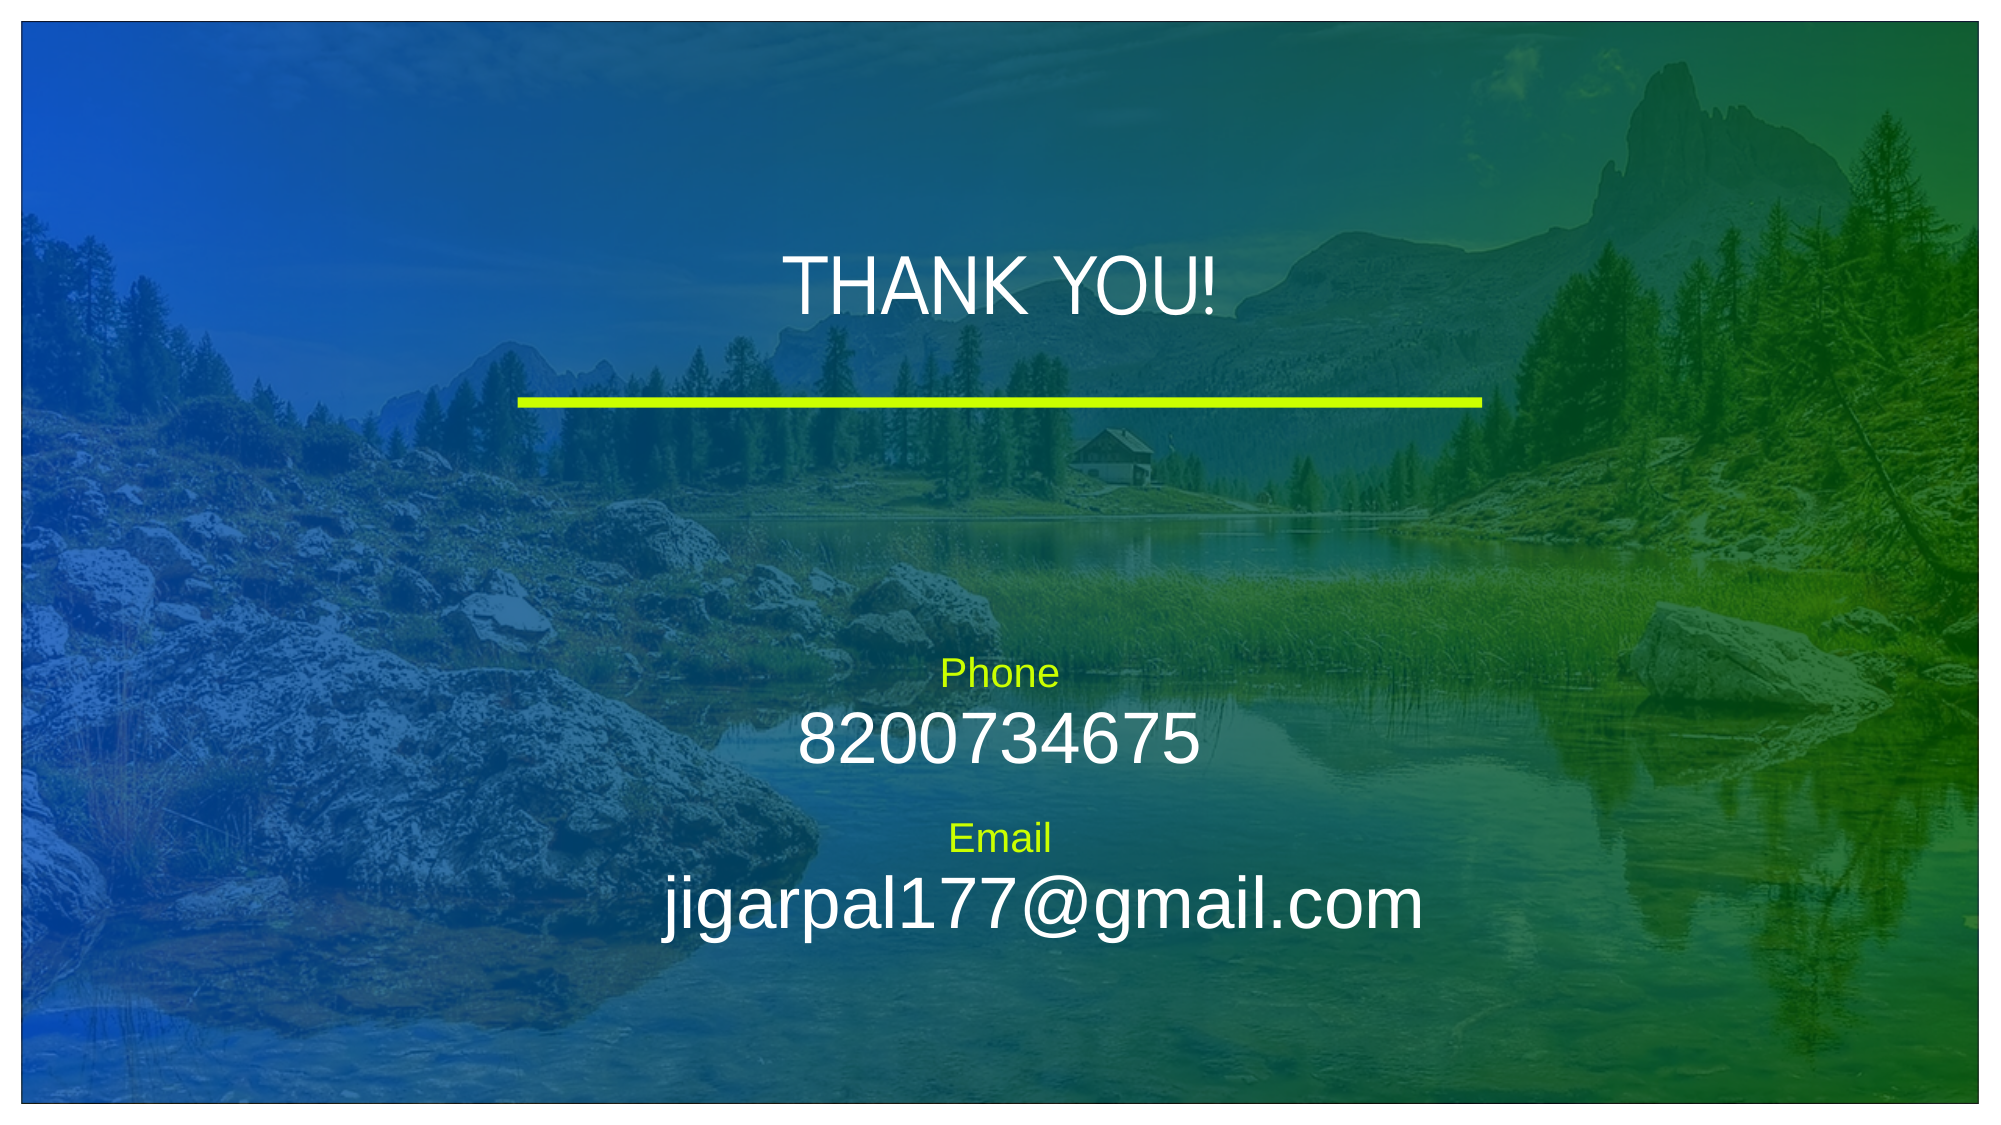

# THANK YOU!
Phone
8200734675
Email
jigarpal177@gmail.com